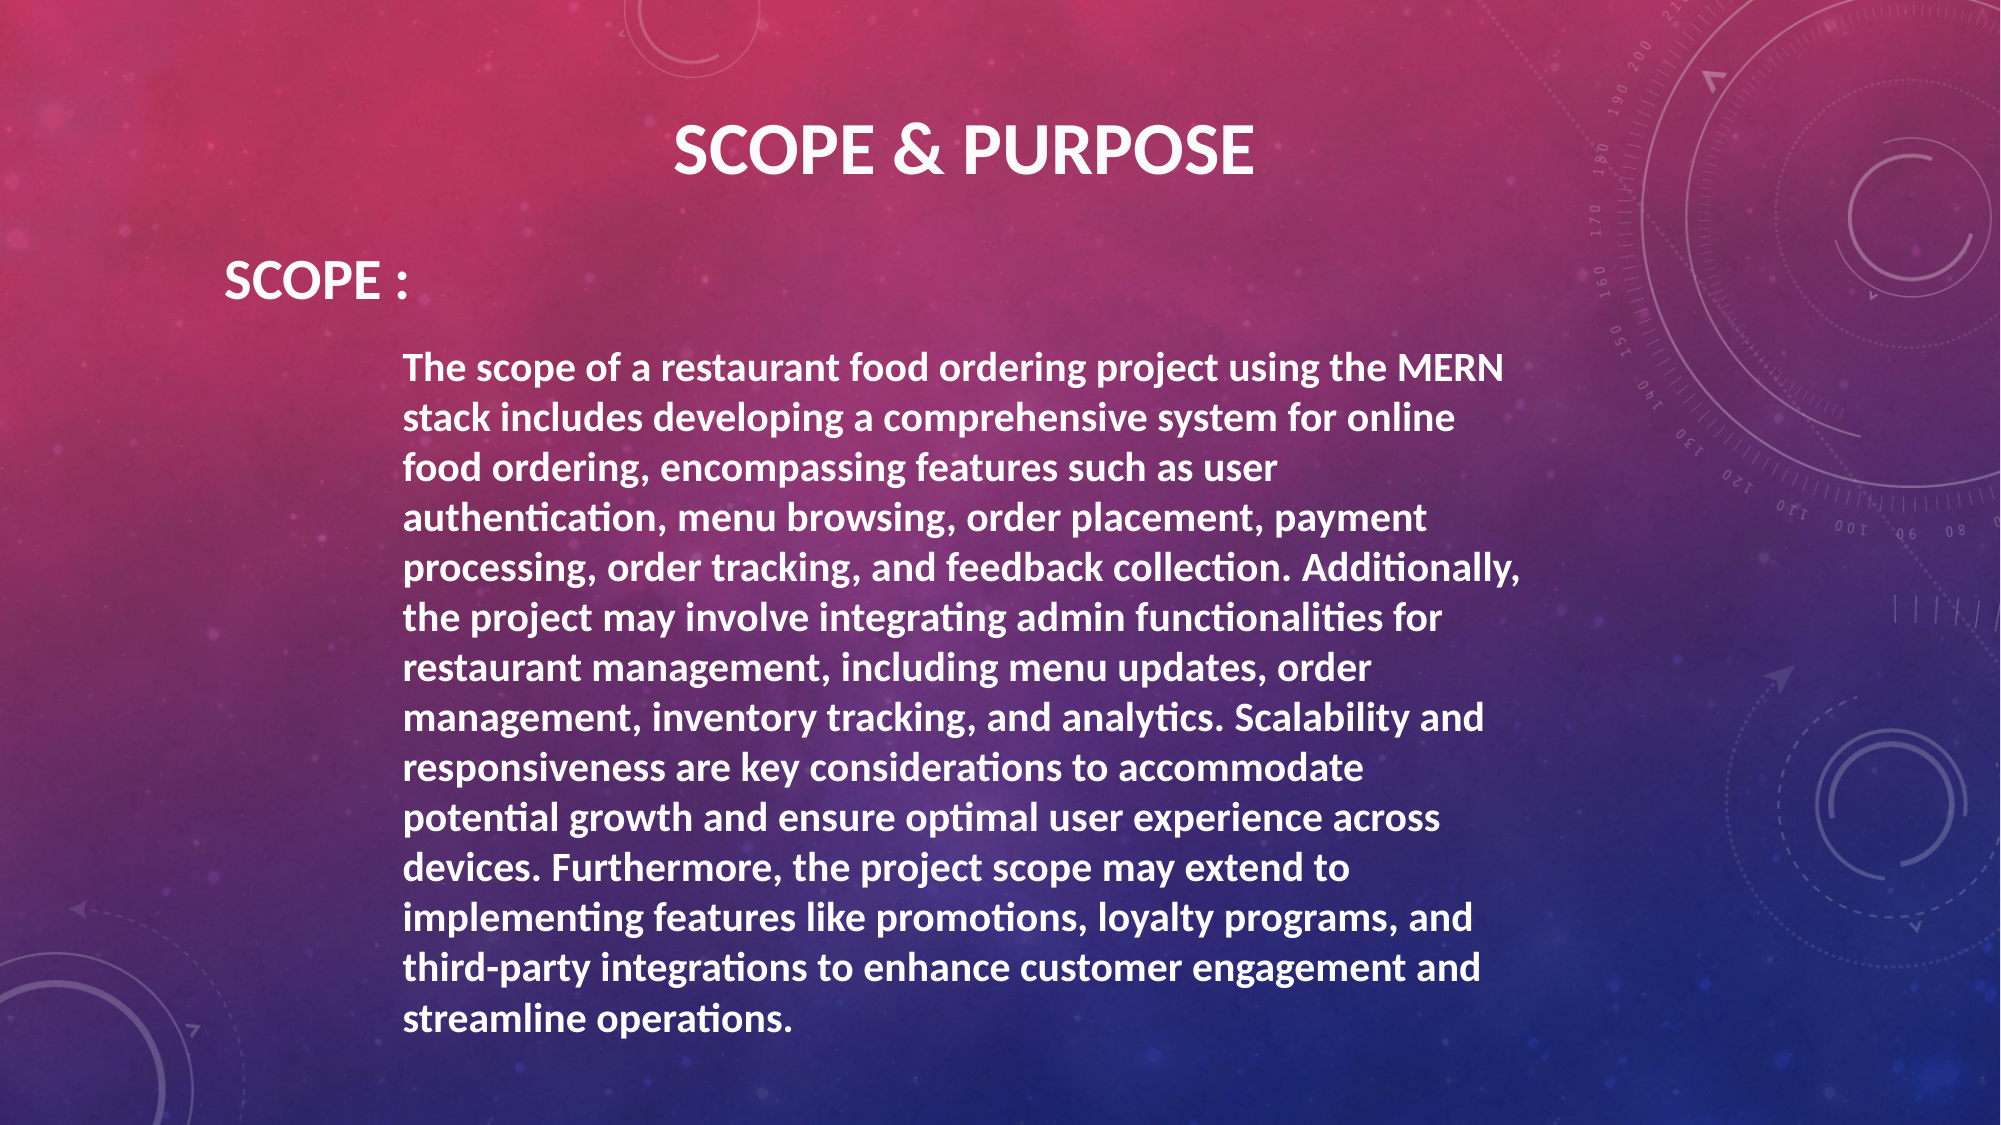

SCOPE & PURPOSE
SCOPE :
The scope of a restaurant food ordering project using the MERN stack includes developing a comprehensive system for online food ordering, encompassing features such as user authentication, menu browsing, order placement, payment processing, order tracking, and feedback collection. Additionally, the project may involve integrating admin functionalities for restaurant management, including menu updates, order management, inventory tracking, and analytics. Scalability and responsiveness are key considerations to accommodate potential growth and ensure optimal user experience across devices. Furthermore, the project scope may extend to implementing features like promotions, loyalty programs, and third-party integrations to enhance customer engagement and streamline operations.